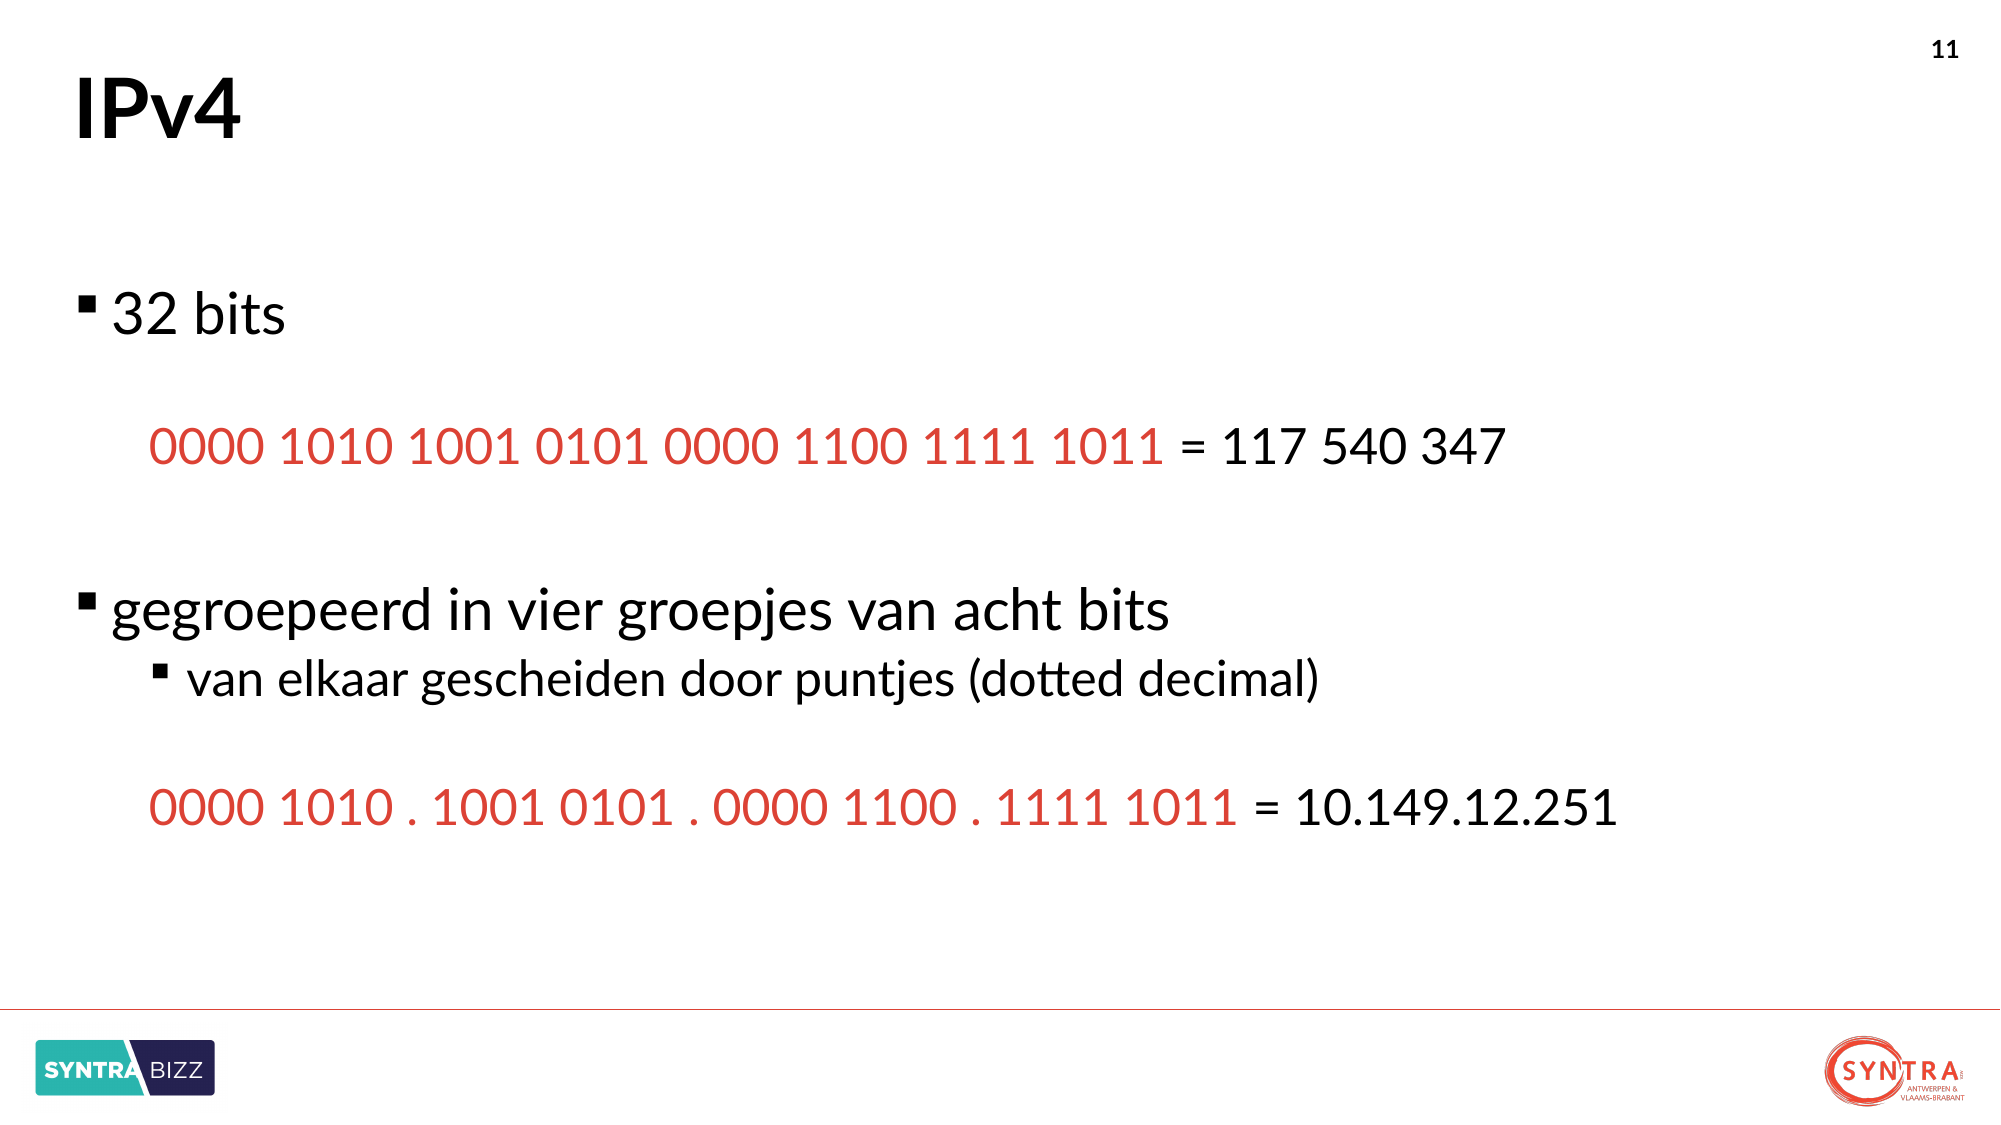

# IPv4
32 bits

0000 1010 1001 0101 0000 1100 1111 1011 = 117 540 347

gegroepeerd in vier groepjes van acht bits
van elkaar gescheiden door puntjes (dotted decimal)

0000 1010 . 1001 0101 . 0000 1100 . 1111 1011 = 10.149.12.251